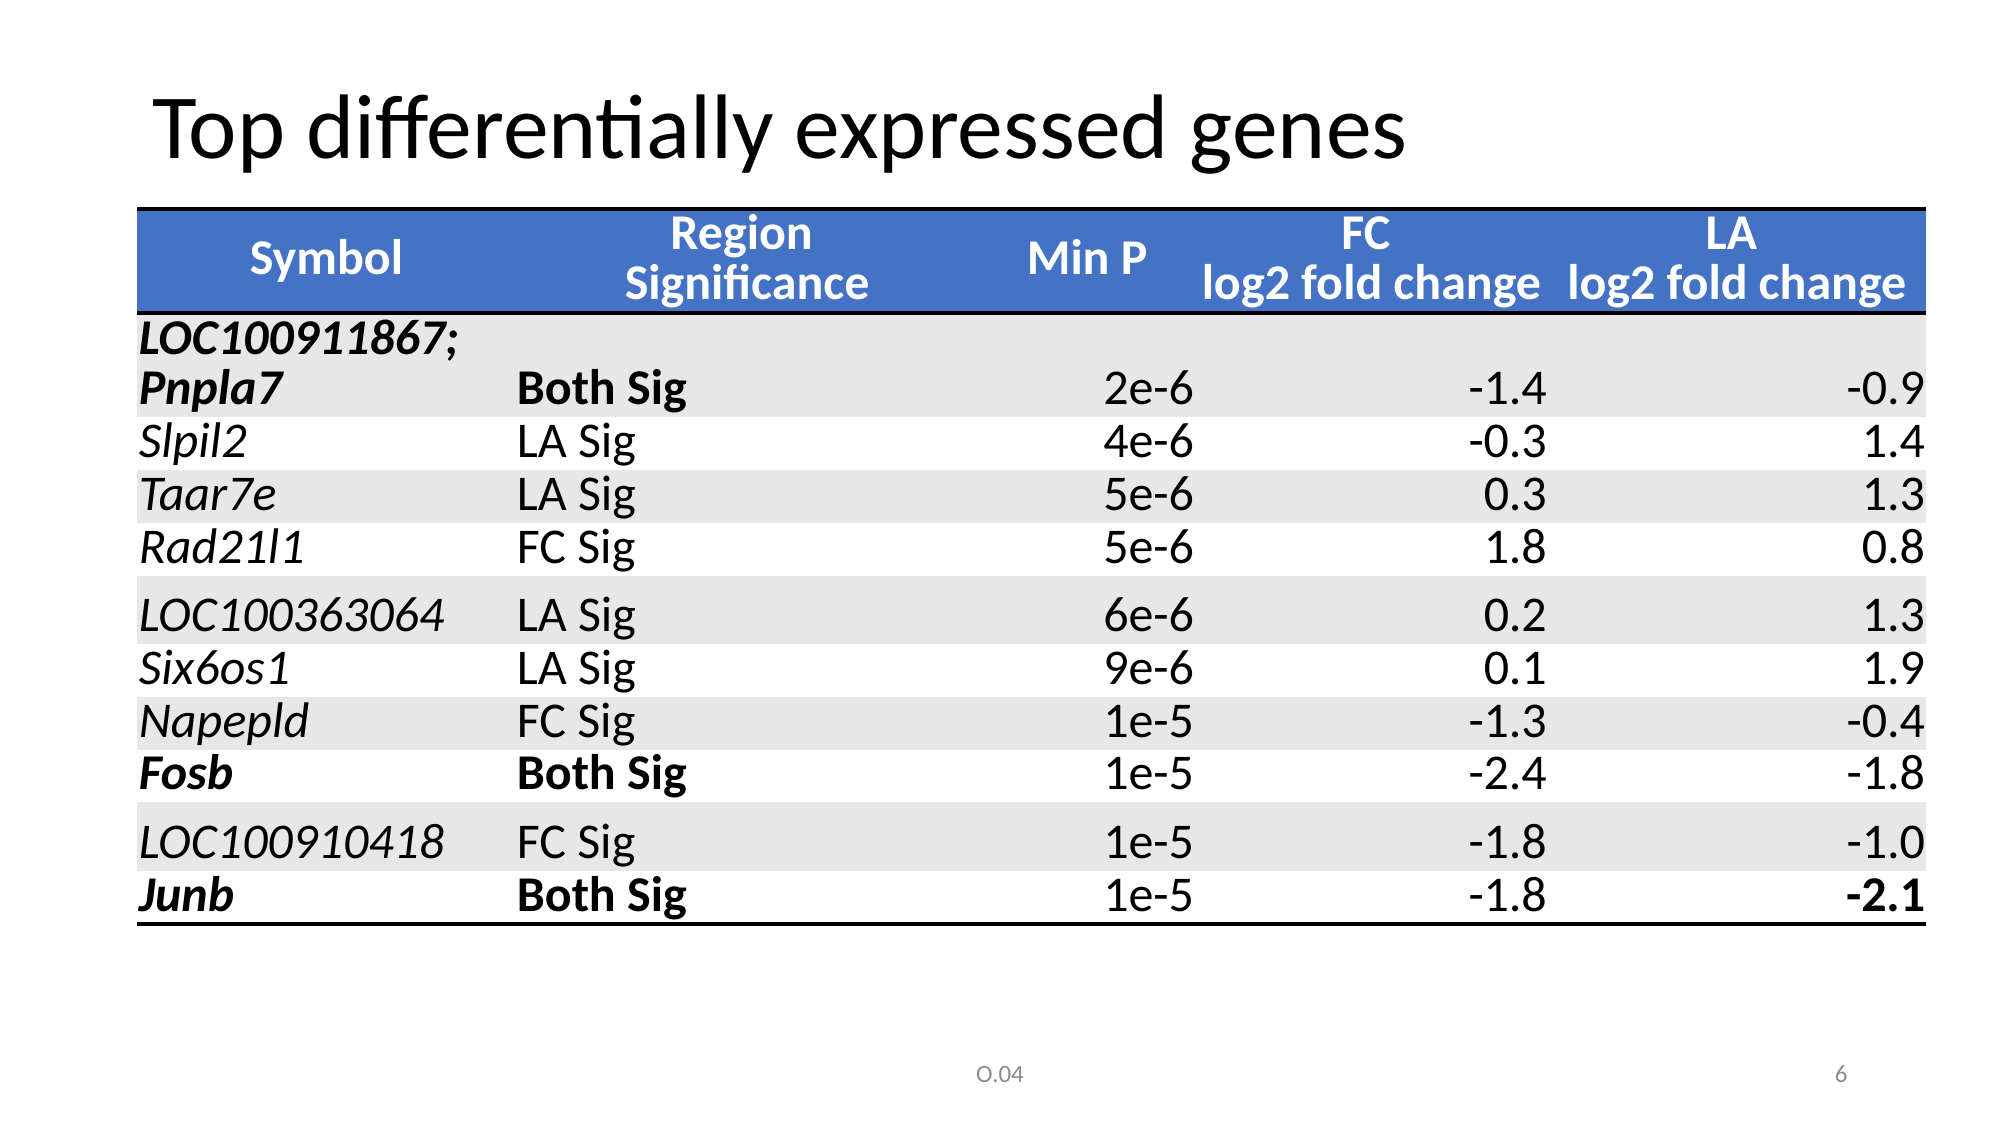

# Top differentially expressed genes
| Symbol | Region Significance | Min P | FC log2 fold change | LA log2 fold change |
| --- | --- | --- | --- | --- |
| LOC100911867; Pnpla7 | Both Sig | 2e-6 | -1.4 | -0.9 |
| Slpil2 | LA Sig | 4e-6 | -0.3 | 1.4 |
| Taar7e | LA Sig | 5e-6 | 0.3 | 1.3 |
| Rad21l1 | FC Sig | 5e-6 | 1.8 | 0.8 |
| LOC100363064 | LA Sig | 6e-6 | 0.2 | 1.3 |
| Six6os1 | LA Sig | 9e-6 | 0.1 | 1.9 |
| Napepld | FC Sig | 1e-5 | -1.3 | -0.4 |
| Fosb | Both Sig | 1e-5 | -2.4 | -1.8 |
| LOC100910418 | FC Sig | 1e-5 | -1.8 | -1.0 |
| Junb | Both Sig | 1e-5 | -1.8 | -2.1 |
O.04
6